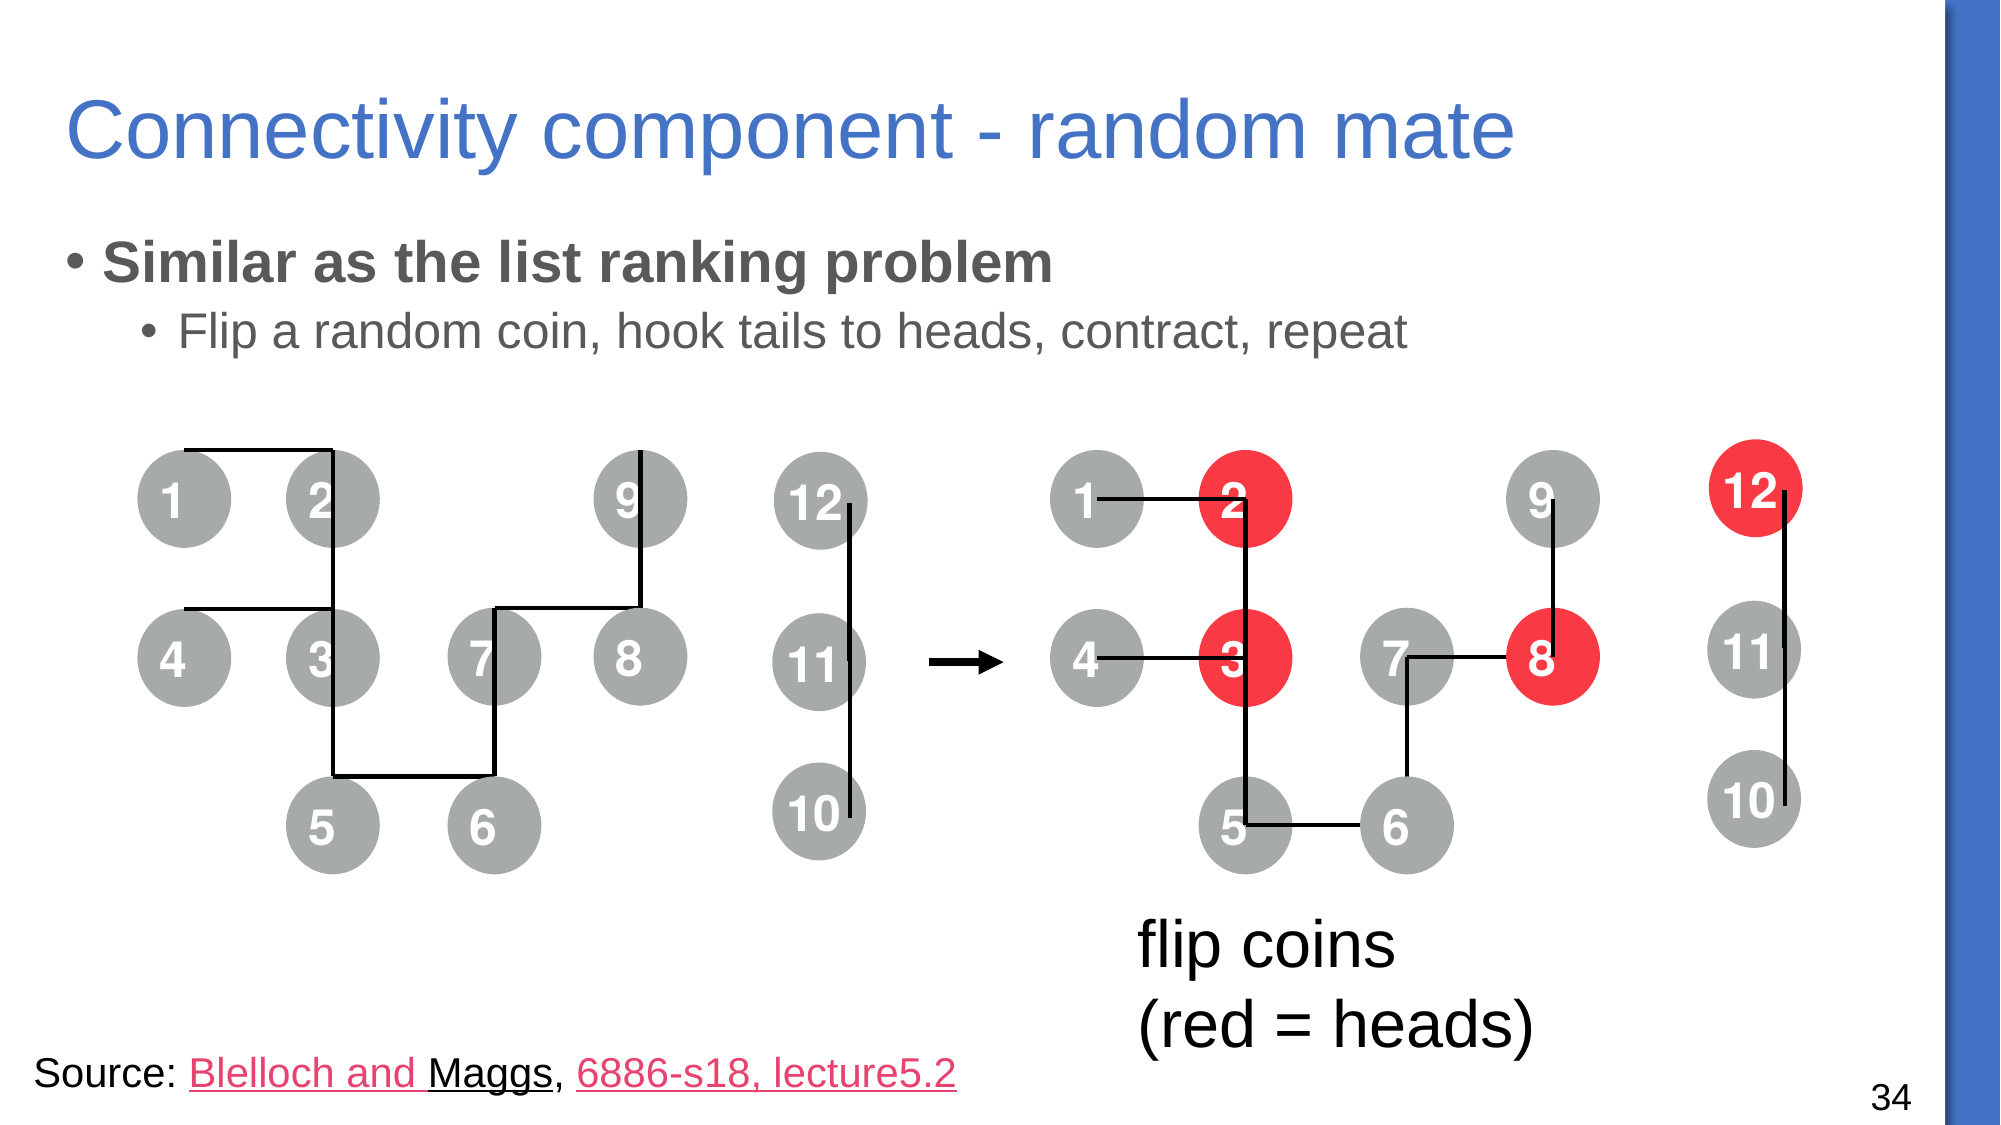

# Connectivity component - random mate
Similar as the list ranking problem
Flip a random coin, hook tails to heads, contract, repeat

12
1
2
9
7
8
4
3
5
6
1
2
9
7
8
4
3
5
6

flip coins
(red = heads)
12
11
11
10
10
Source: Blelloch and Maggs, 6886-s18, lecture5.2
34